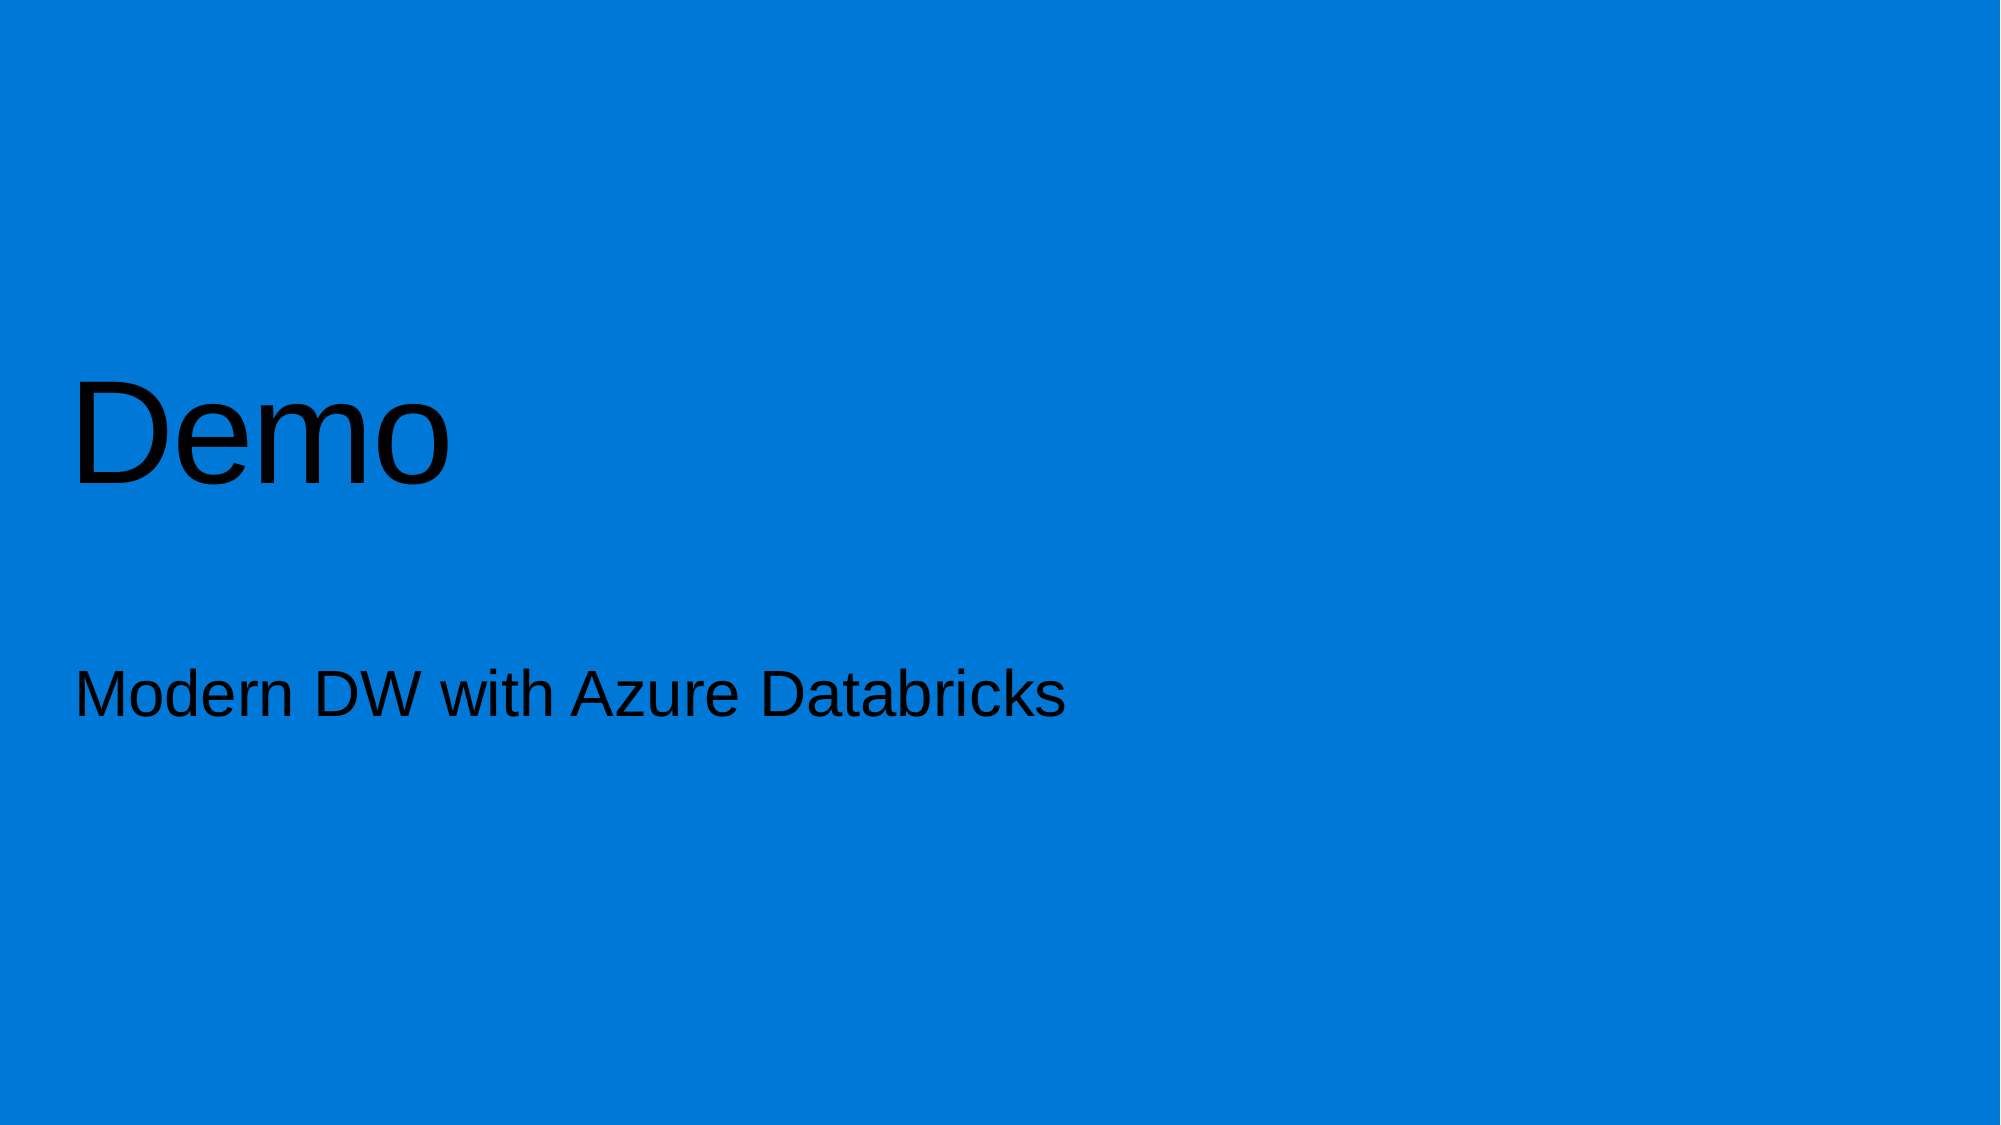

# Demo
Modern DW with Azure Databricks